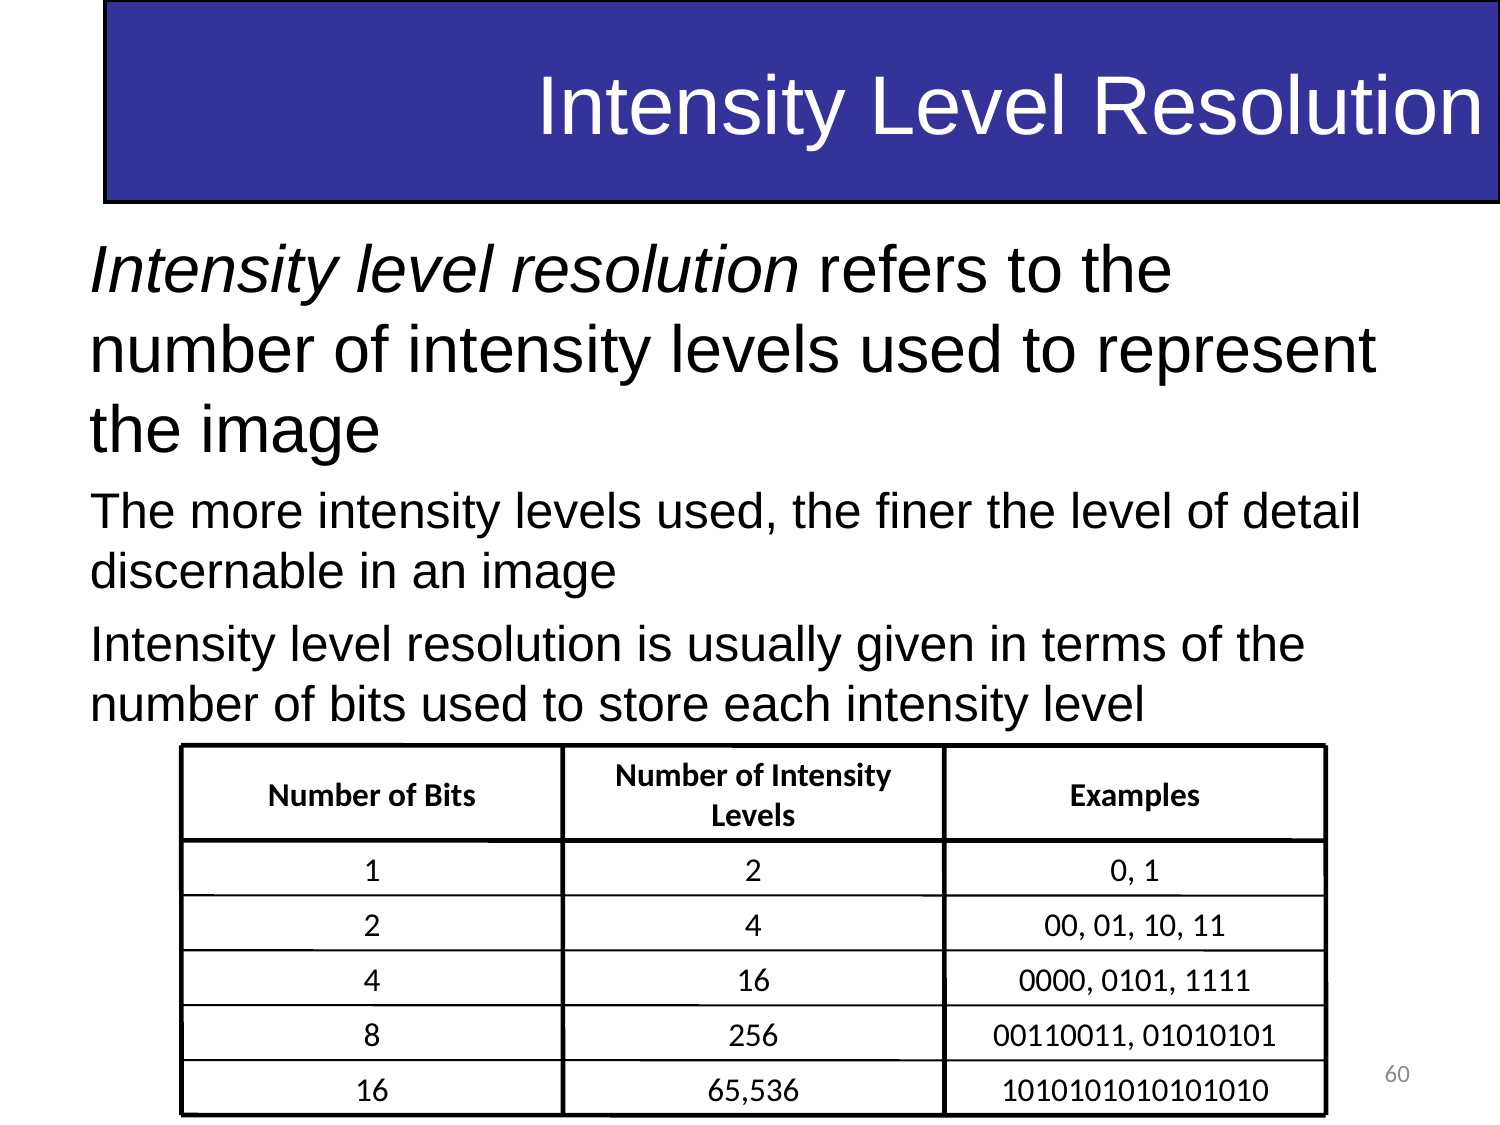

Intensity Level Resolution
Intensity level resolution refers to the number of intensity levels used to represent the image
The more intensity levels used, the finer the level of detail discernable in an image
Intensity level resolution is usually given in terms of the number of bits used to store each intensity level
Number of Bits

Number of Intensity Levels

Examples

1

2
0, 1
2

4
00, 01, 10, 11
4

16
0000, 0101, 1111
8

256
00110011, 01010101
60
16

65,536
1010101010101010